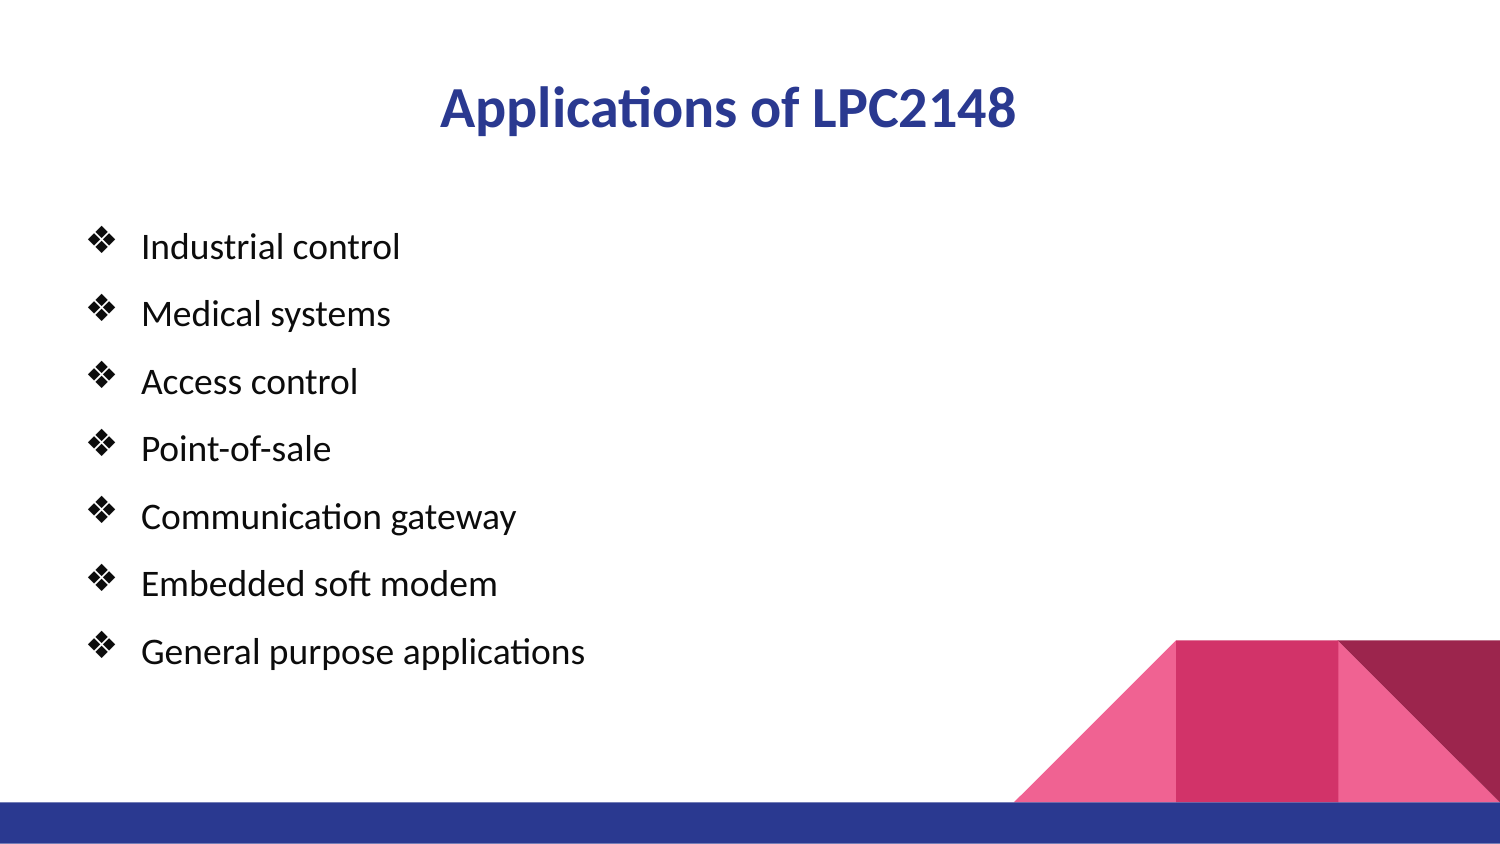

# Applications of LPC2148
Industrial control
Medical systems
Access control
Point-of-sale
Communication gateway
Embedded soft modem
General purpose applications